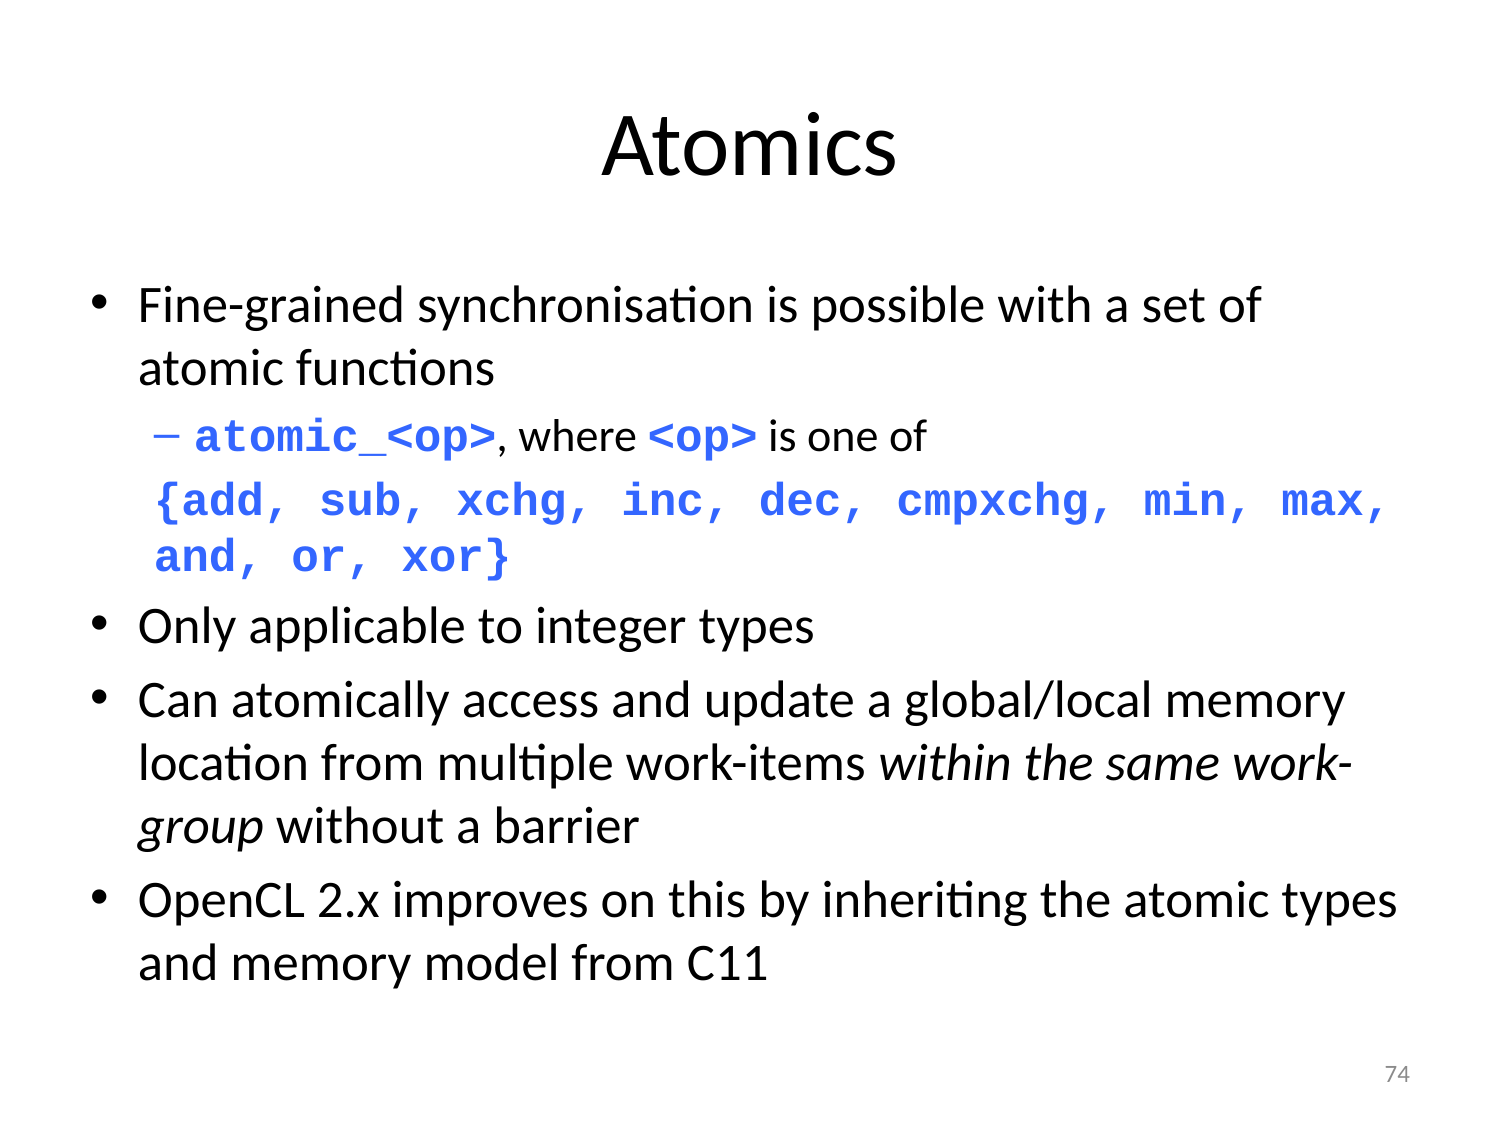

# Atomics
Fine-grained synchronisation is possible with a set of atomic functions
atomic_<op>, where <op> is one of
{add, sub, xchg, inc, dec, cmpxchg, min, max, and, or, xor}
Only applicable to integer types
Can atomically access and update a global/local memory location from multiple work-items within the same work-group without a barrier
OpenCL 2.x improves on this by inheriting the atomic types and memory model from C11
74